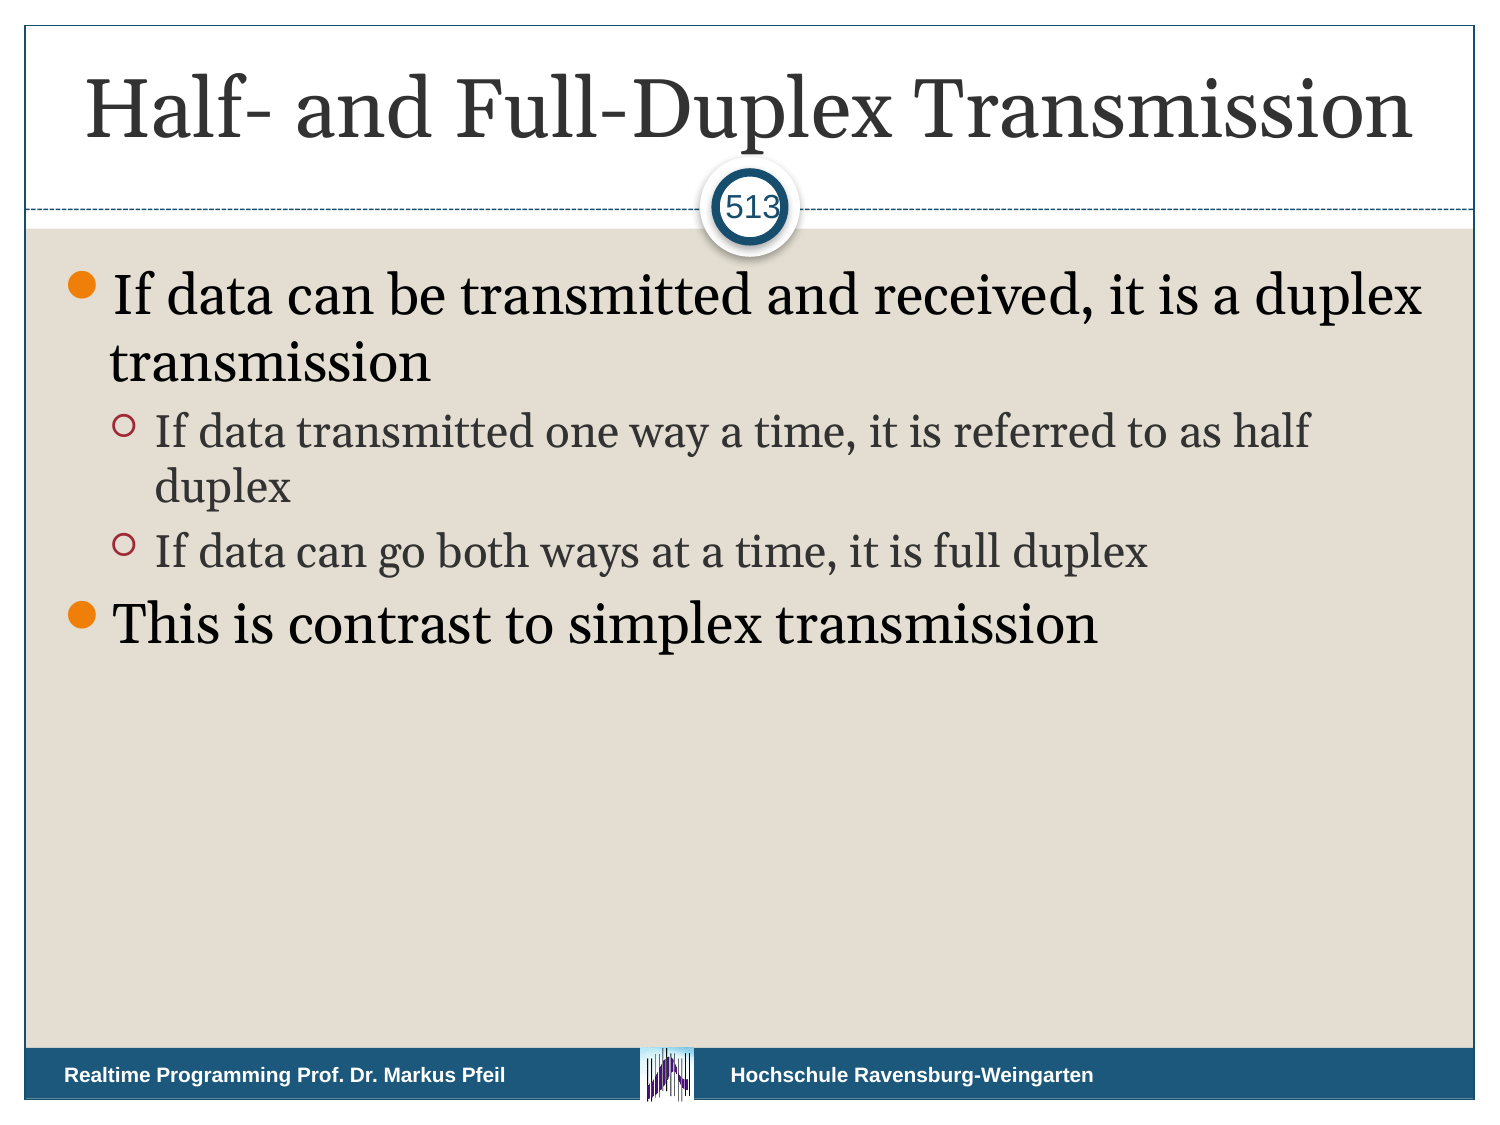

# Half- and Full-Duplex Transmission
513
If data can be transmitted and received, it is a duplex transmission
If data transmitted one way a time, it is referred to as half duplex
If data can go both ways at a time, it is full duplex
This is contrast to simplex transmission
Realtime Programming Prof. Dr. Markus Pfeil